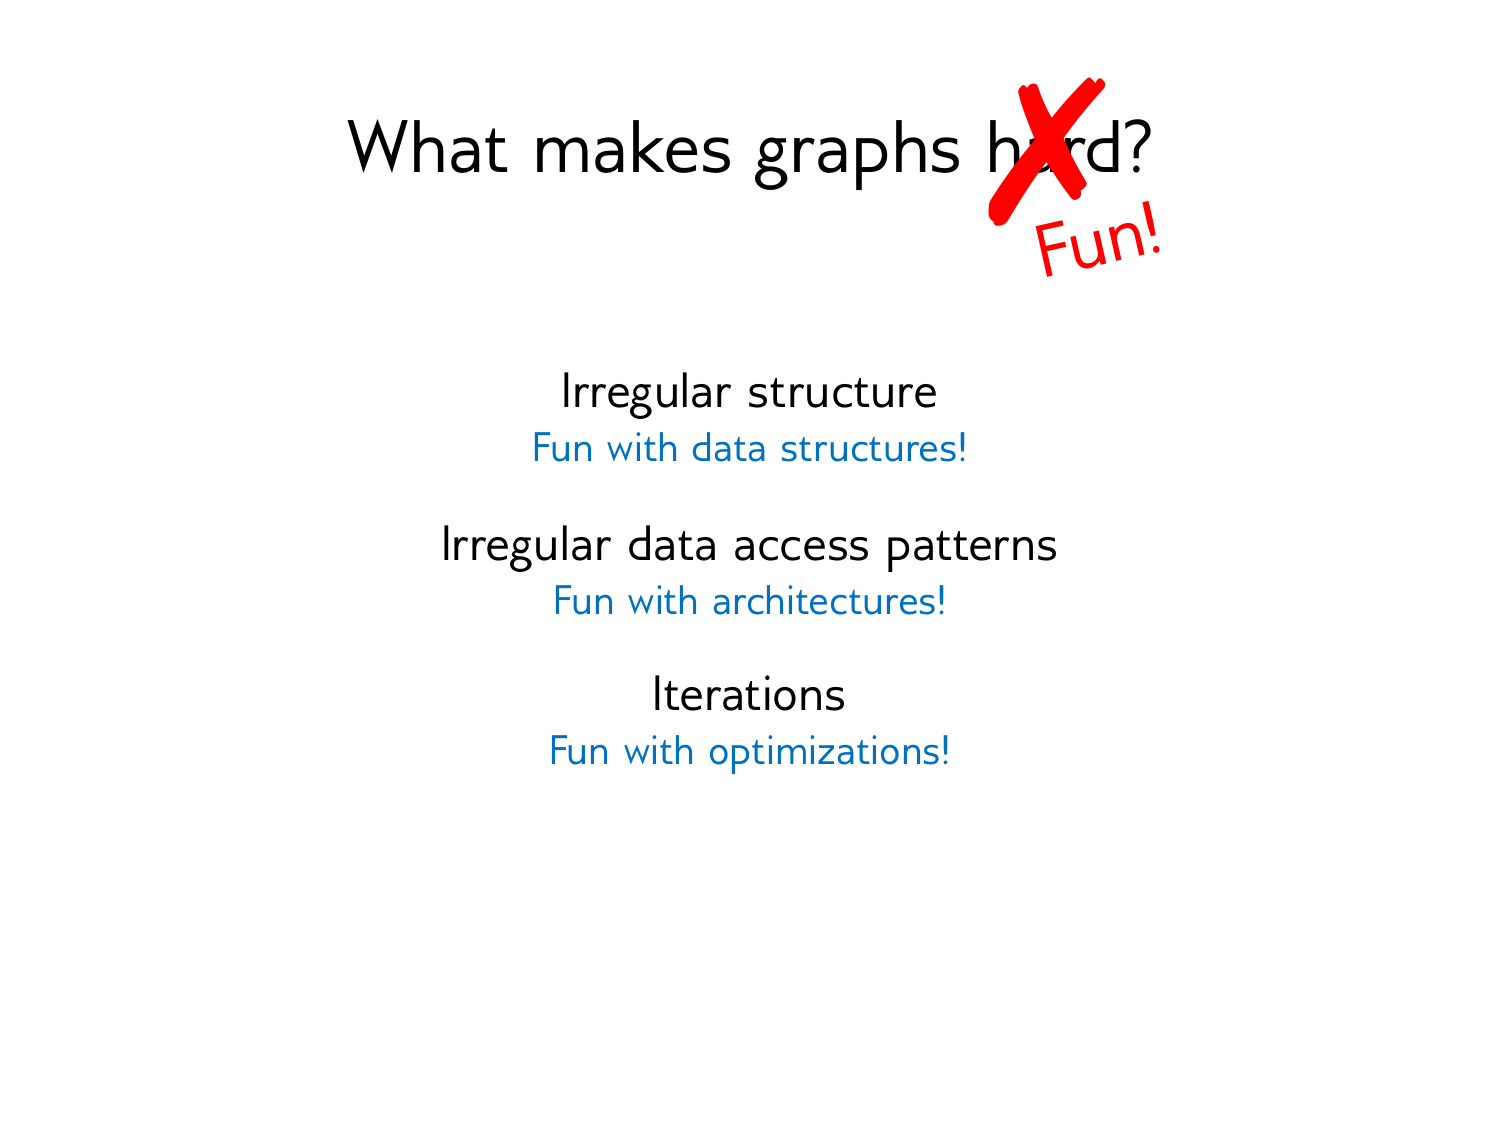

✗
What makes graphs hard?
Fun!
Irregular structure
Fun with data structures!
Irregular data access patterns
Fun with architectures!
Iterations
Fun with optimizations!